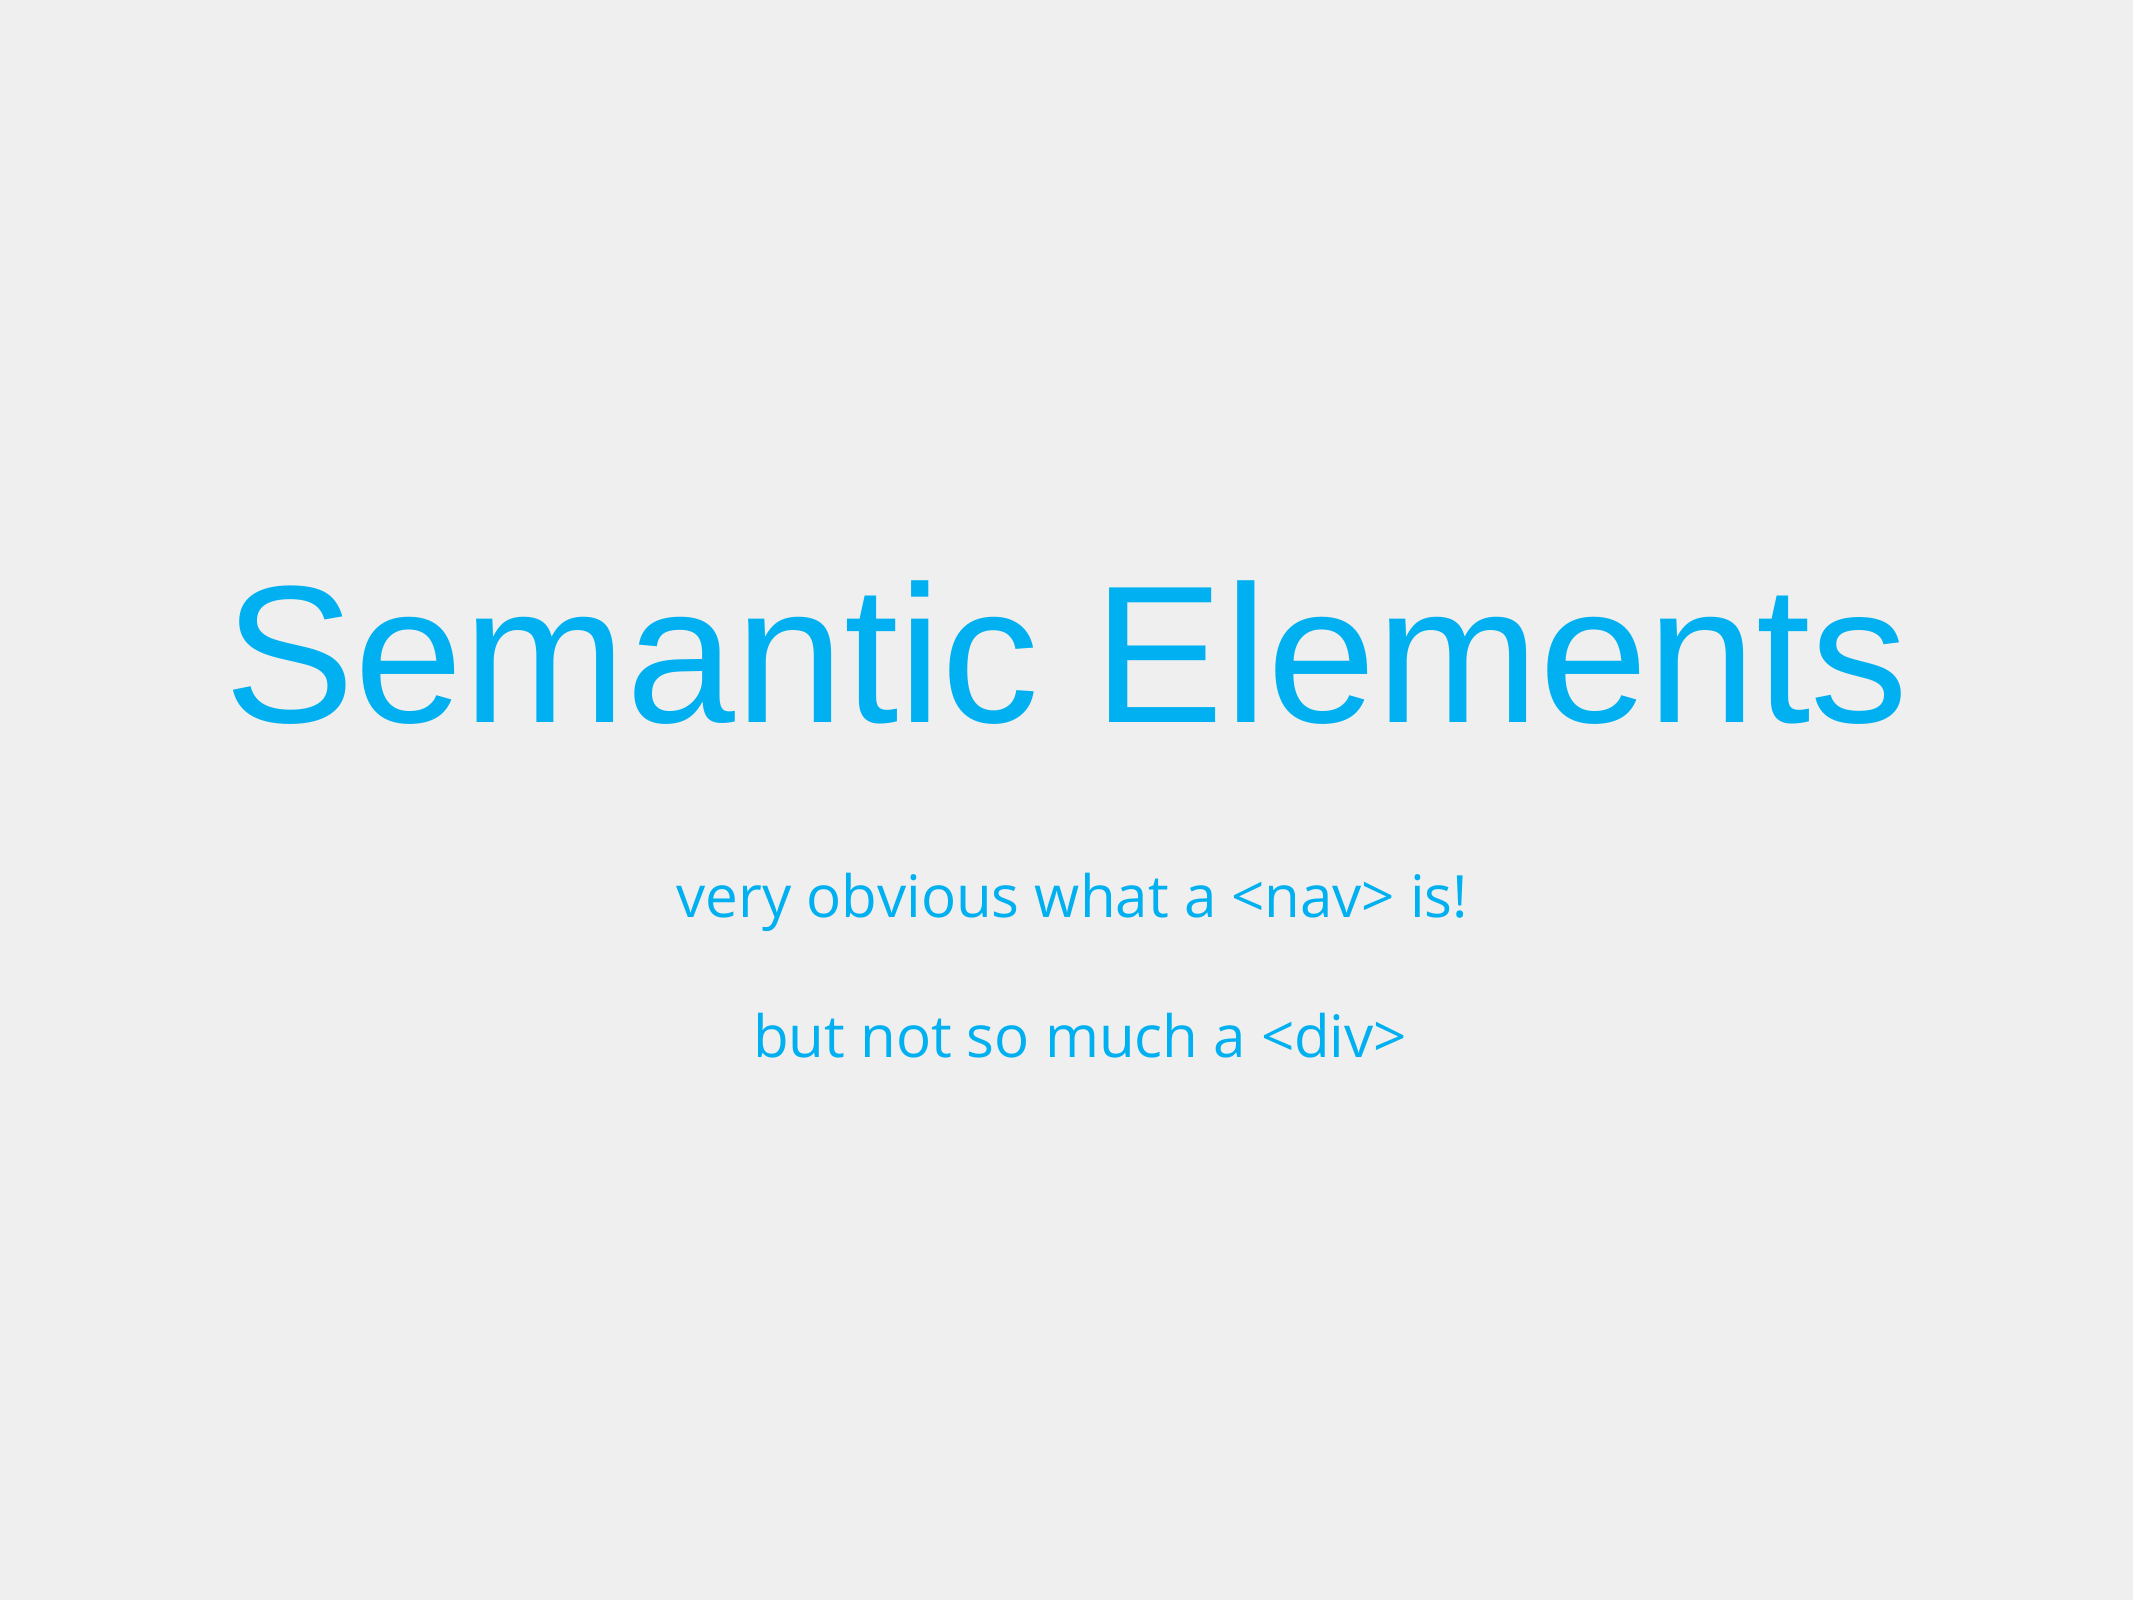

# Semantic Elements
very obvious what a <nav> is!

but not so much a <div>
[placeholders incoming]